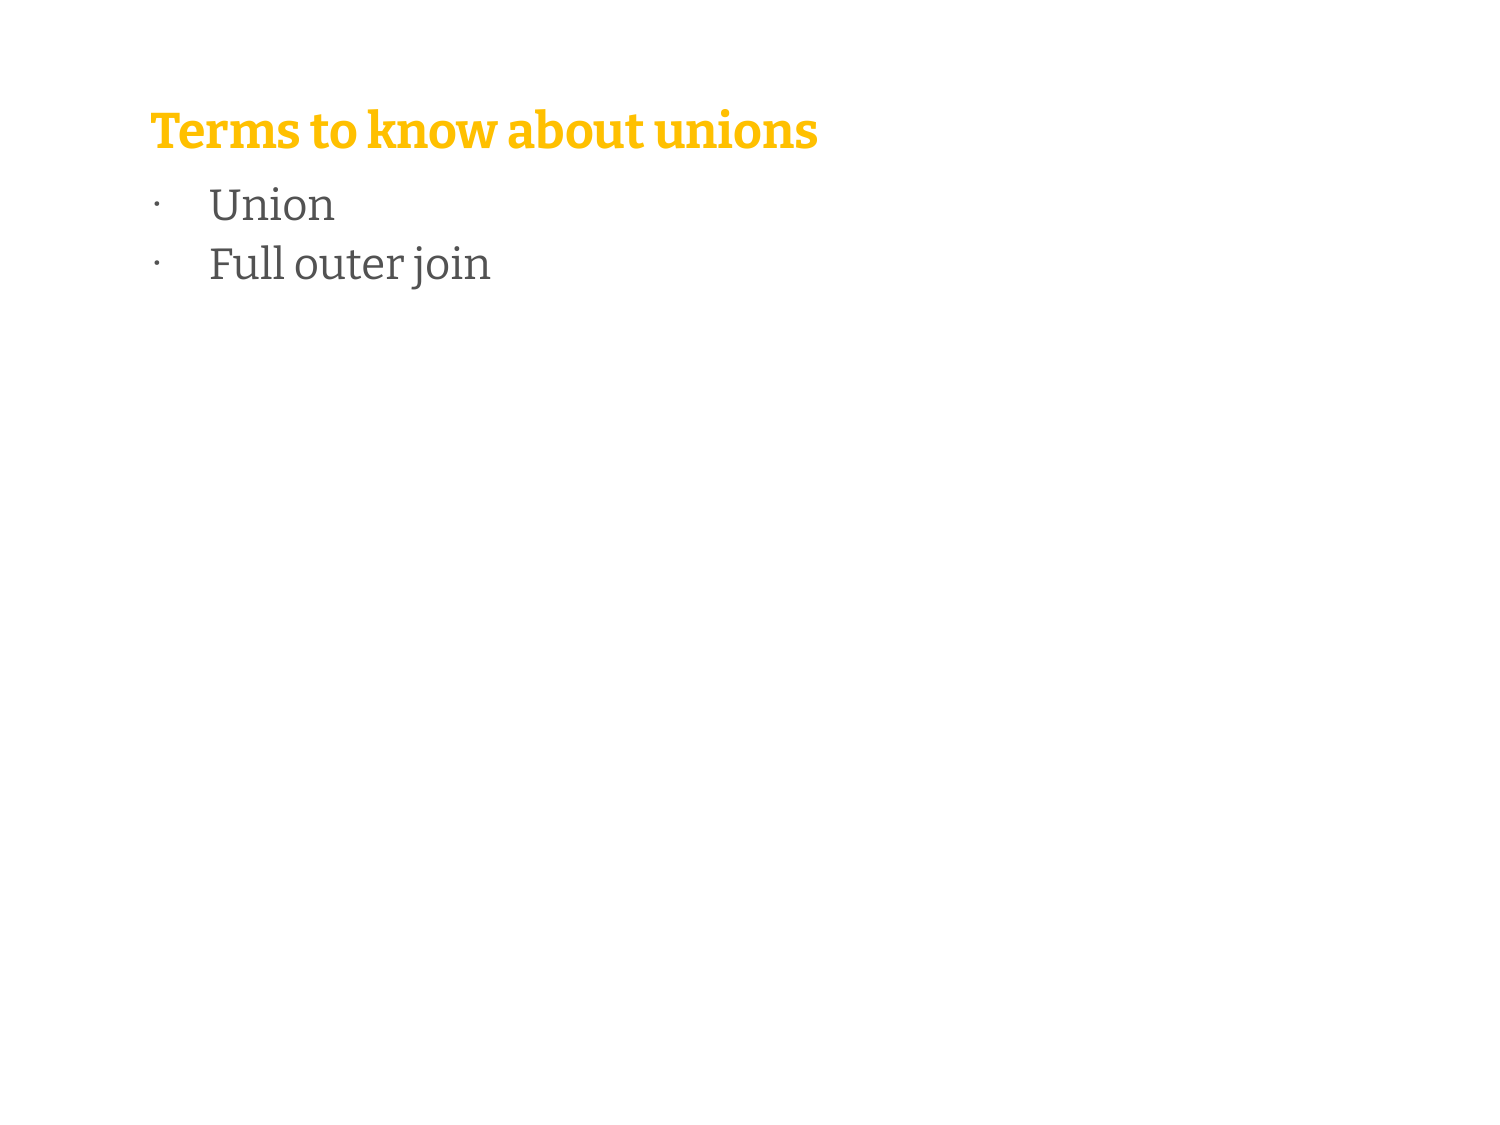

# Terms to know about unions
Union
Full outer join